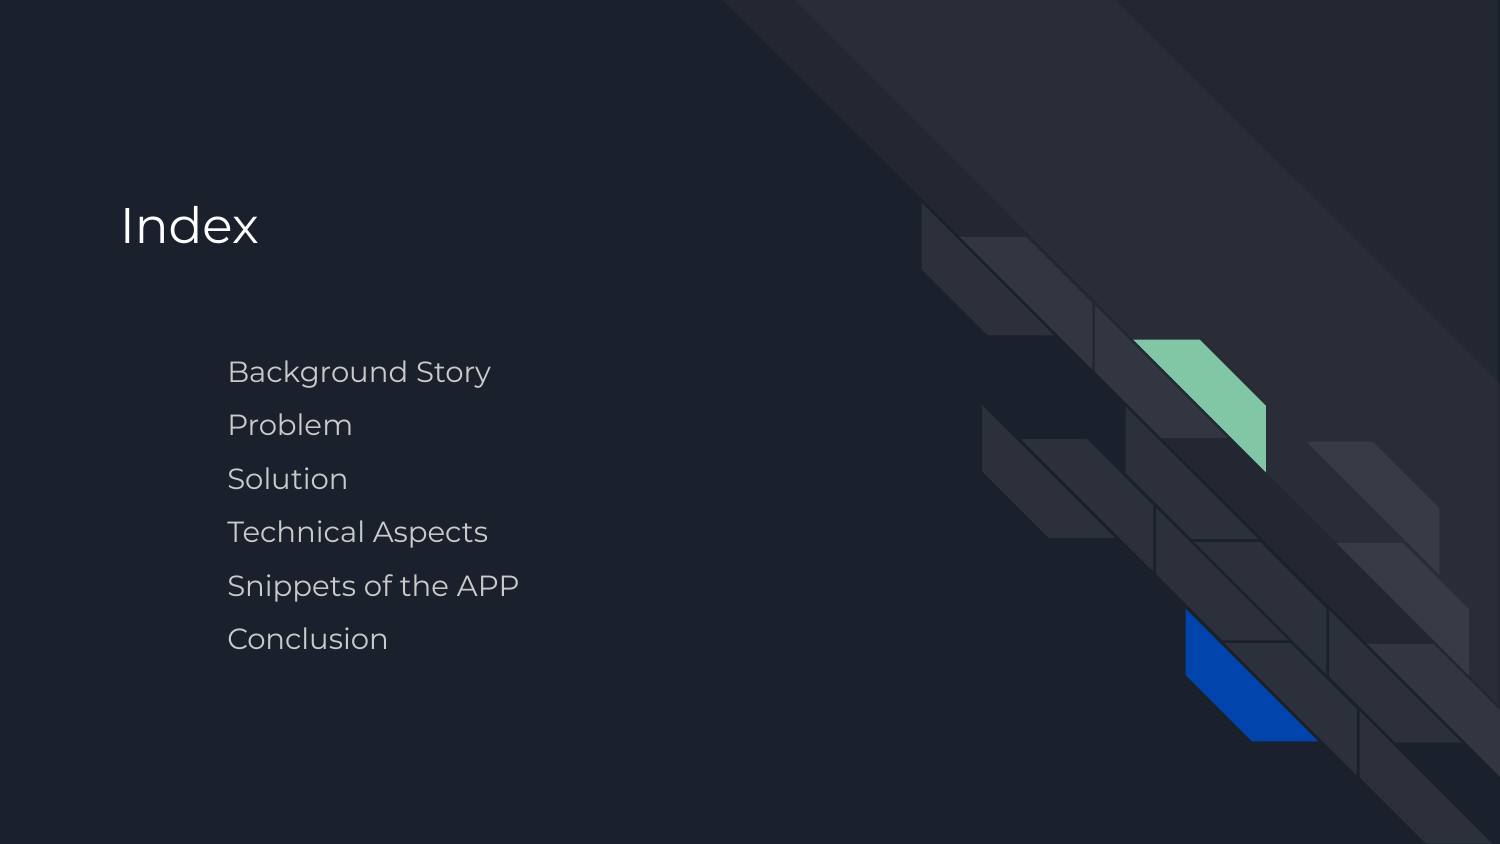

# Index
Background Story
Problem
Solution
Technical Aspects
Snippets of the APP
Conclusion